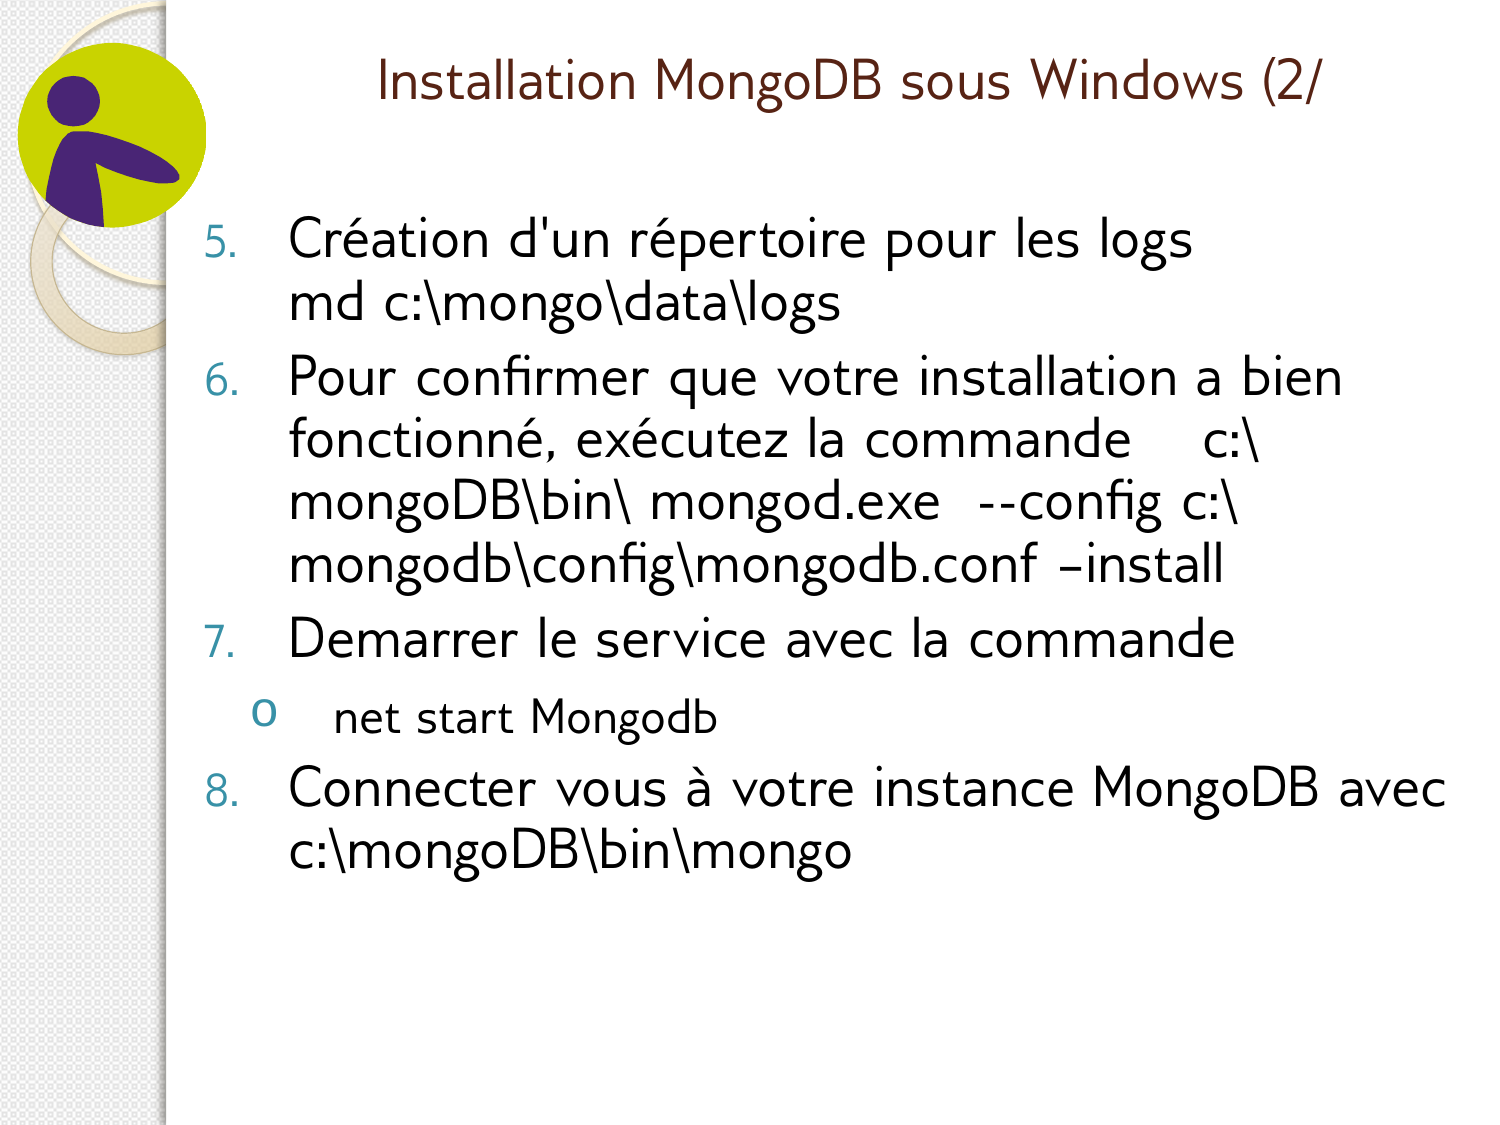

# Installation MongoDB sous Windows (2/
Création d'un répertoire pour les logs               md c:\mongo\data\logs
Pour confirmer que votre installation a bien fonctionné, exécutez la commande    c:\mongoDB\bin\ mongod.exe  --config c:\mongodb\config\mongodb.conf –install
Demarrer le service avec la commande
net start Mongodb
Connecter vous à votre instance MongoDB avec c:\mongoDB\bin\mongo